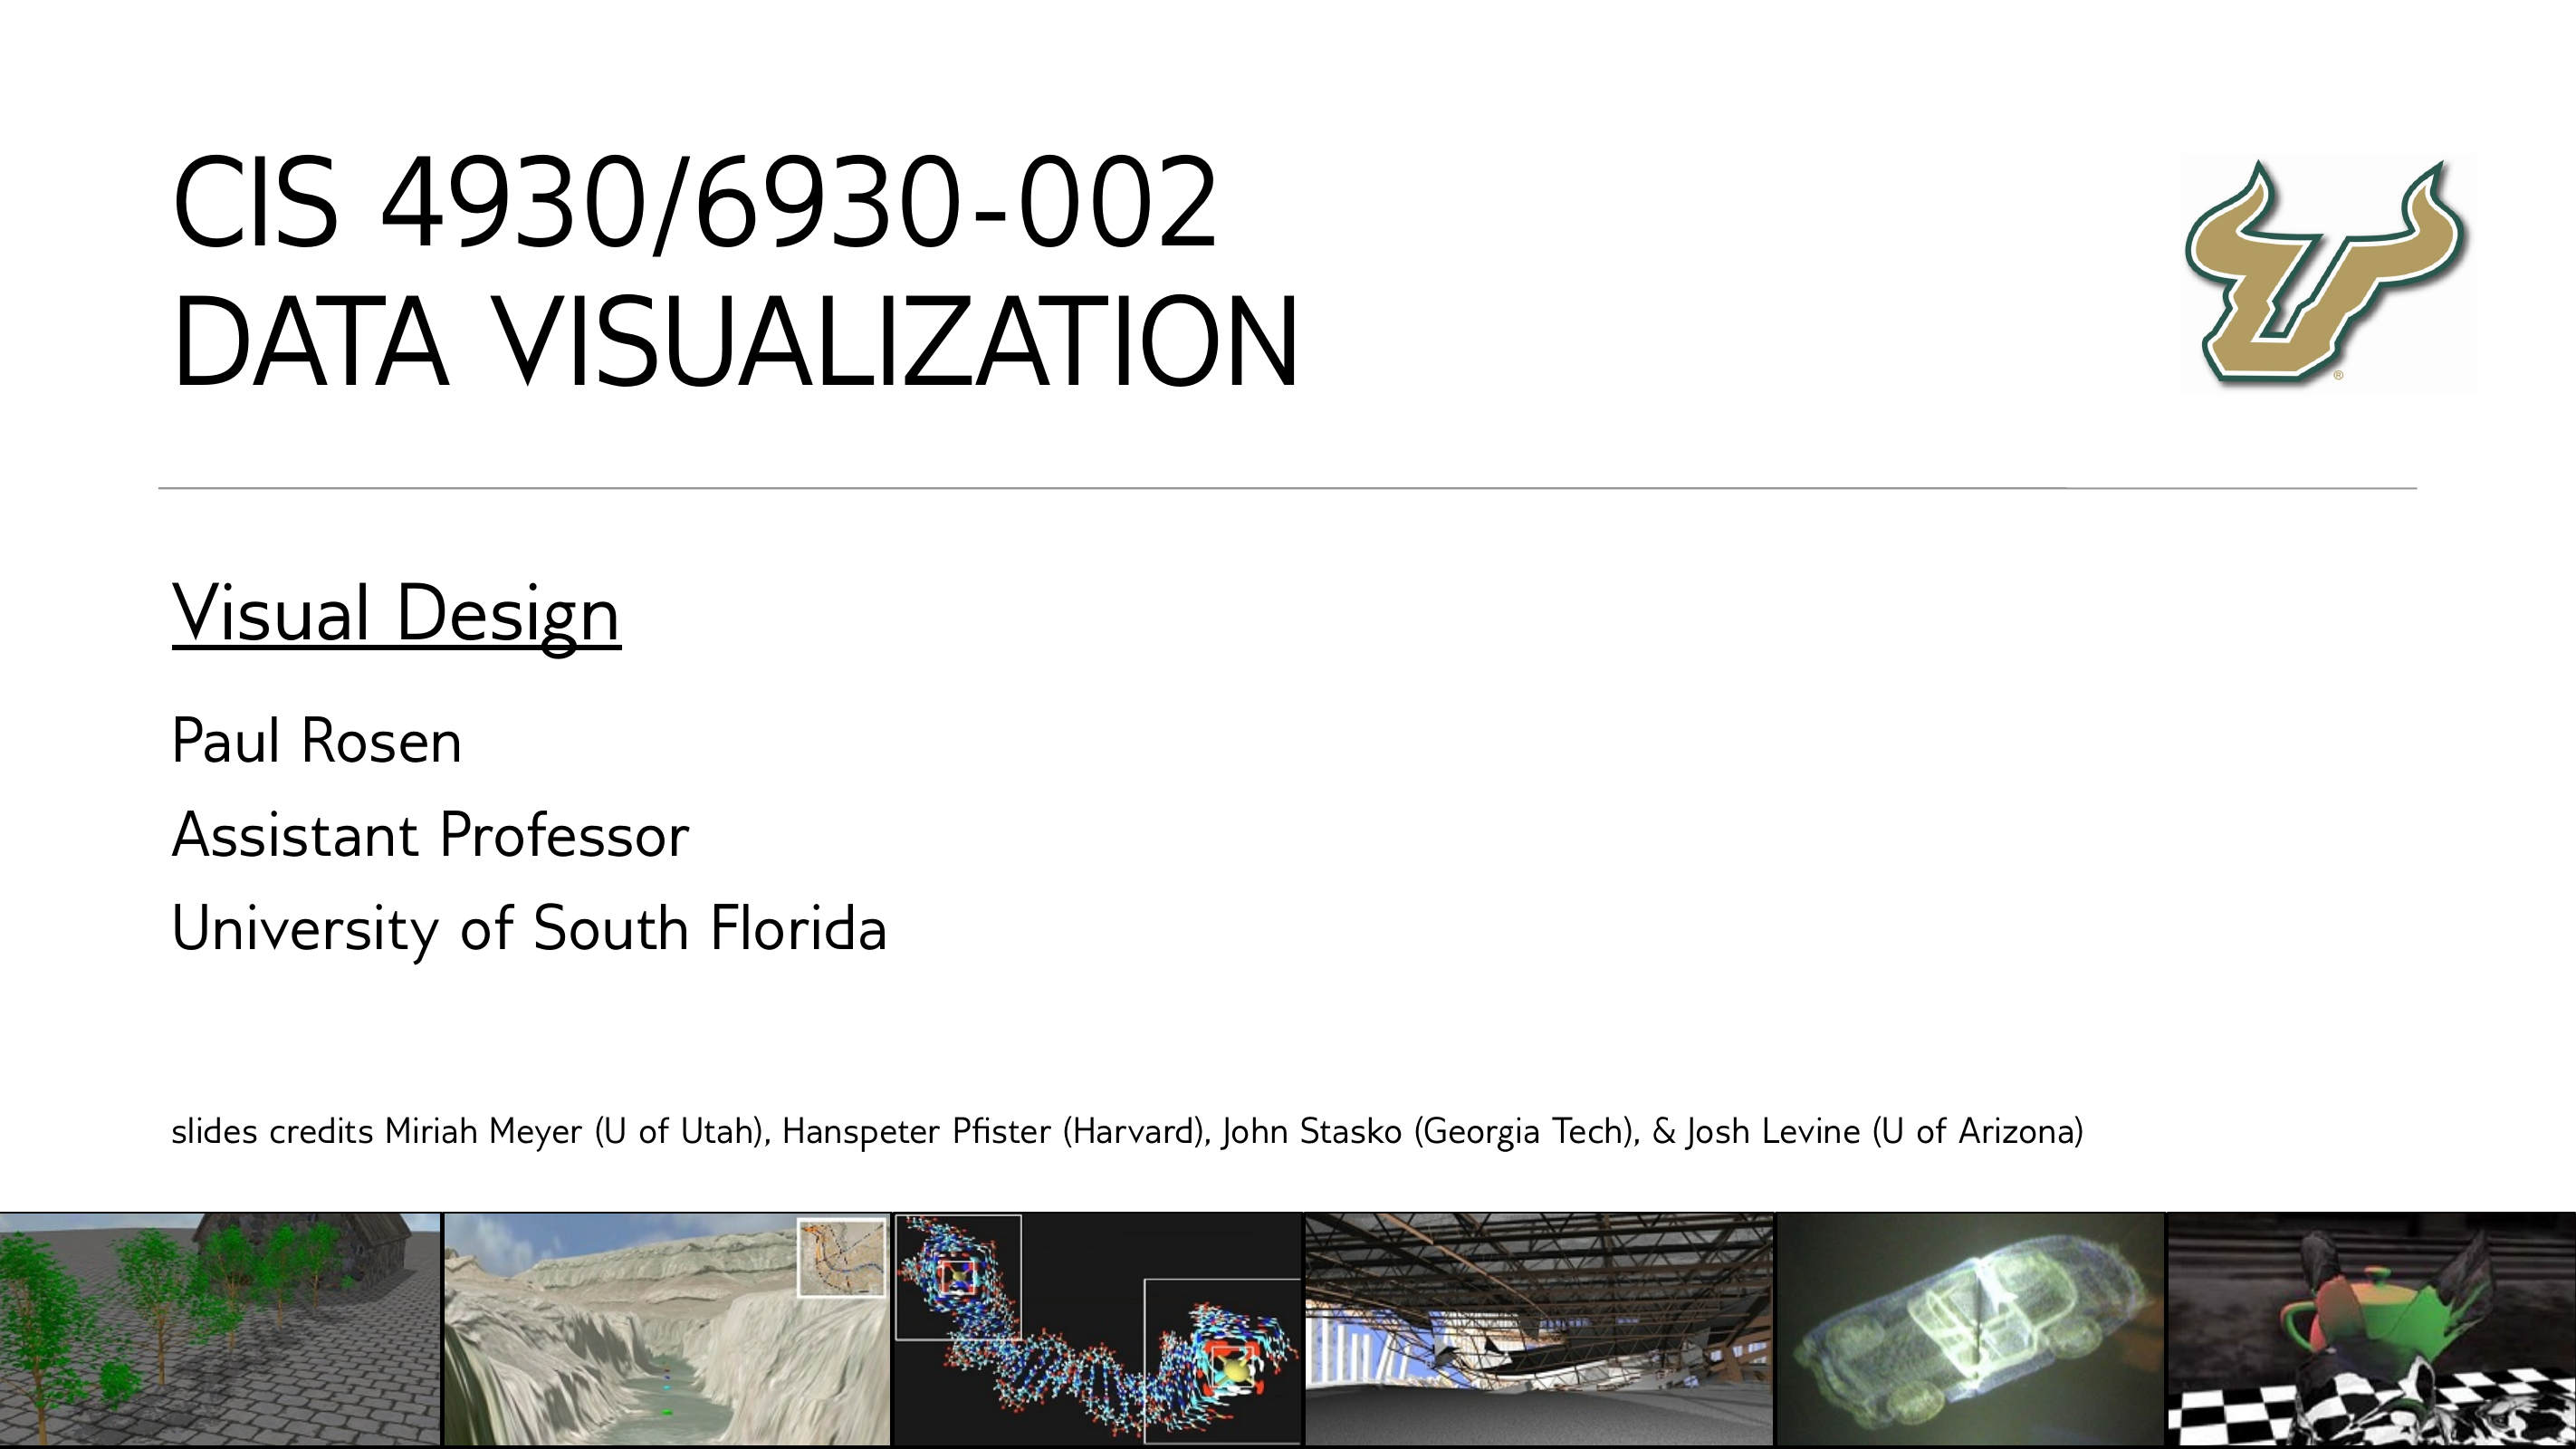

# CIS 4930/6930-002 Data Visualization
Visual Design
Paul Rosen
Assistant Professor
University of South Florida

slides credits Miriah Meyer (U of Utah), Hanspeter Pfister (Harvard), John Stasko (Georgia Tech), & Josh Levine (U of Arizona)